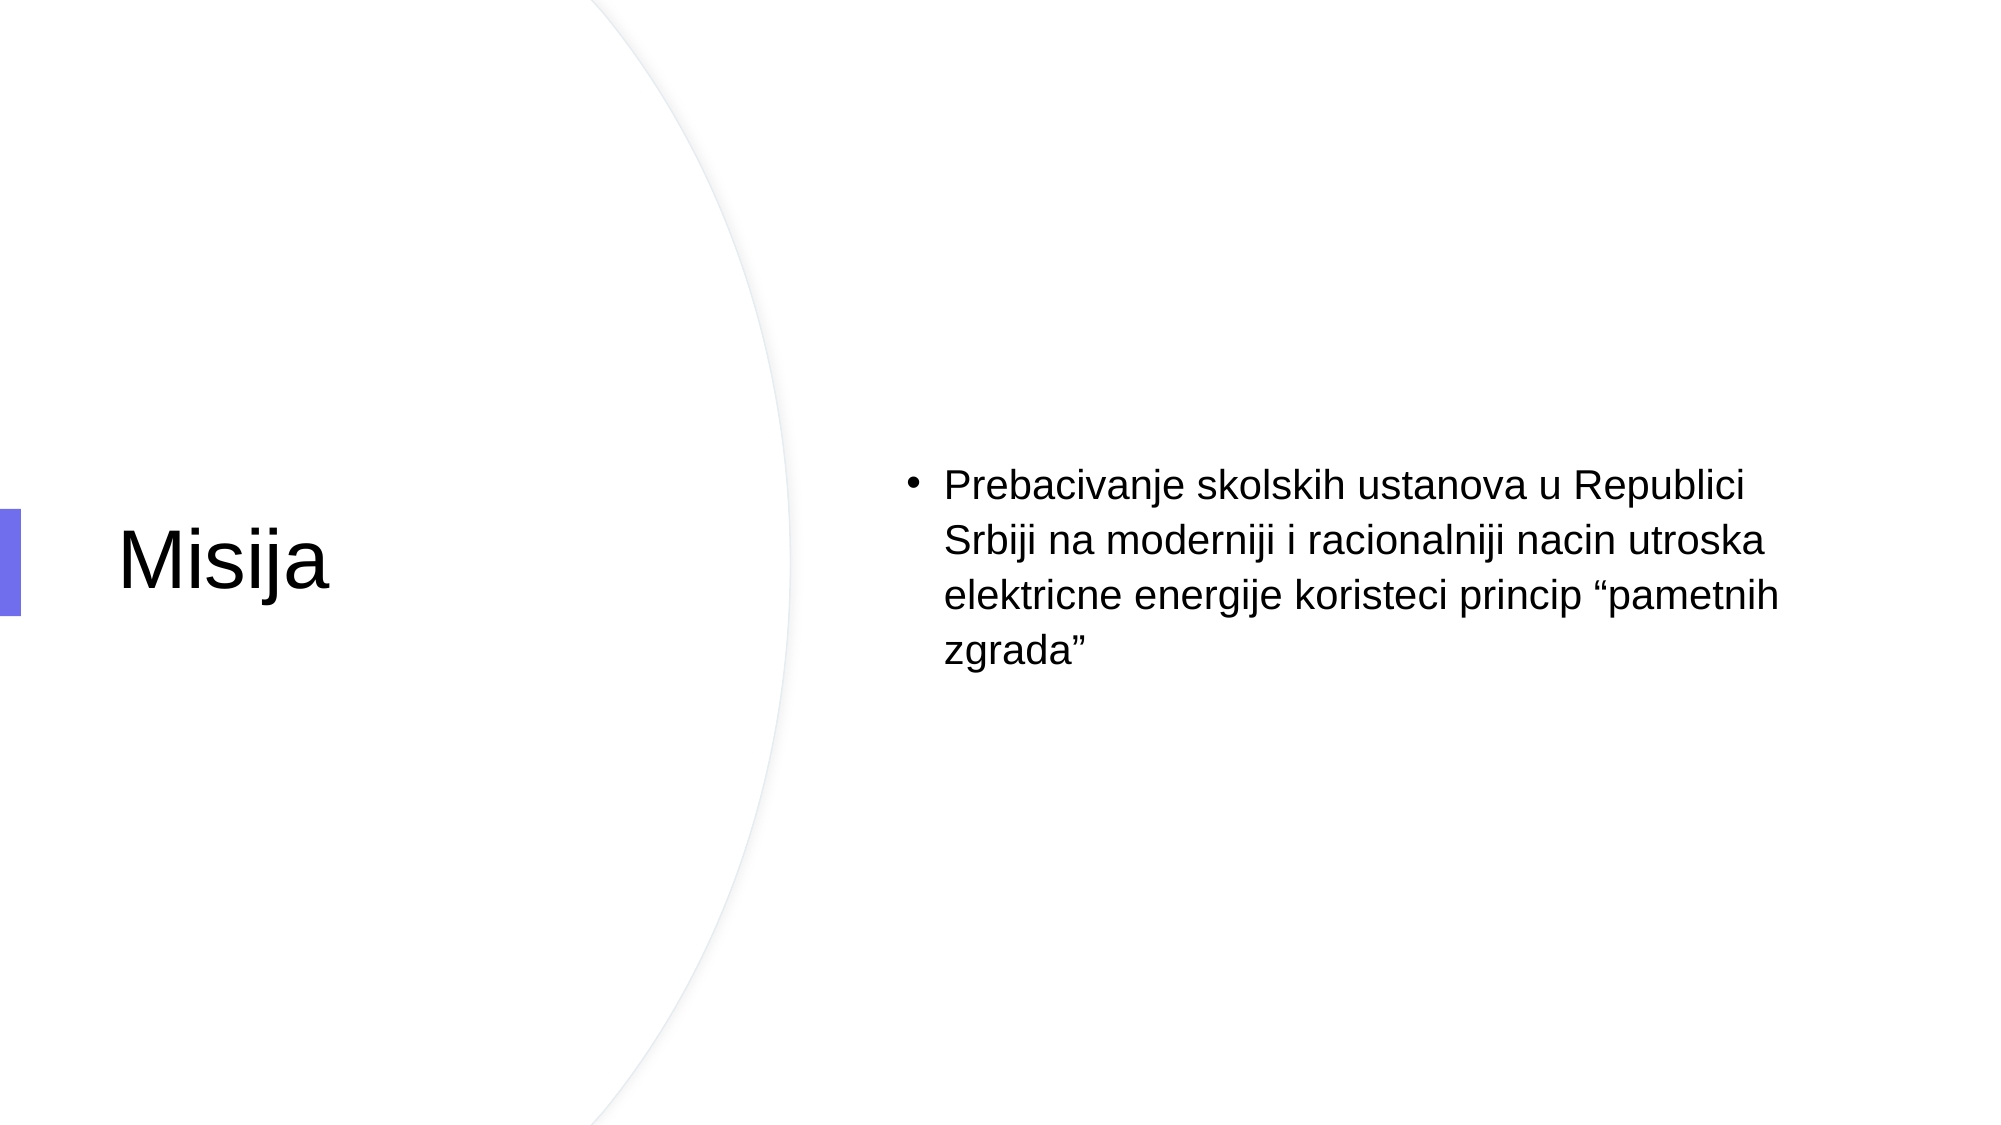

Prebacivanje skolskih ustanova u Republici Srbiji na moderniji i racionalniji nacin utroska elektricne energije koristeci princip “pametnih zgrada”
# Misija